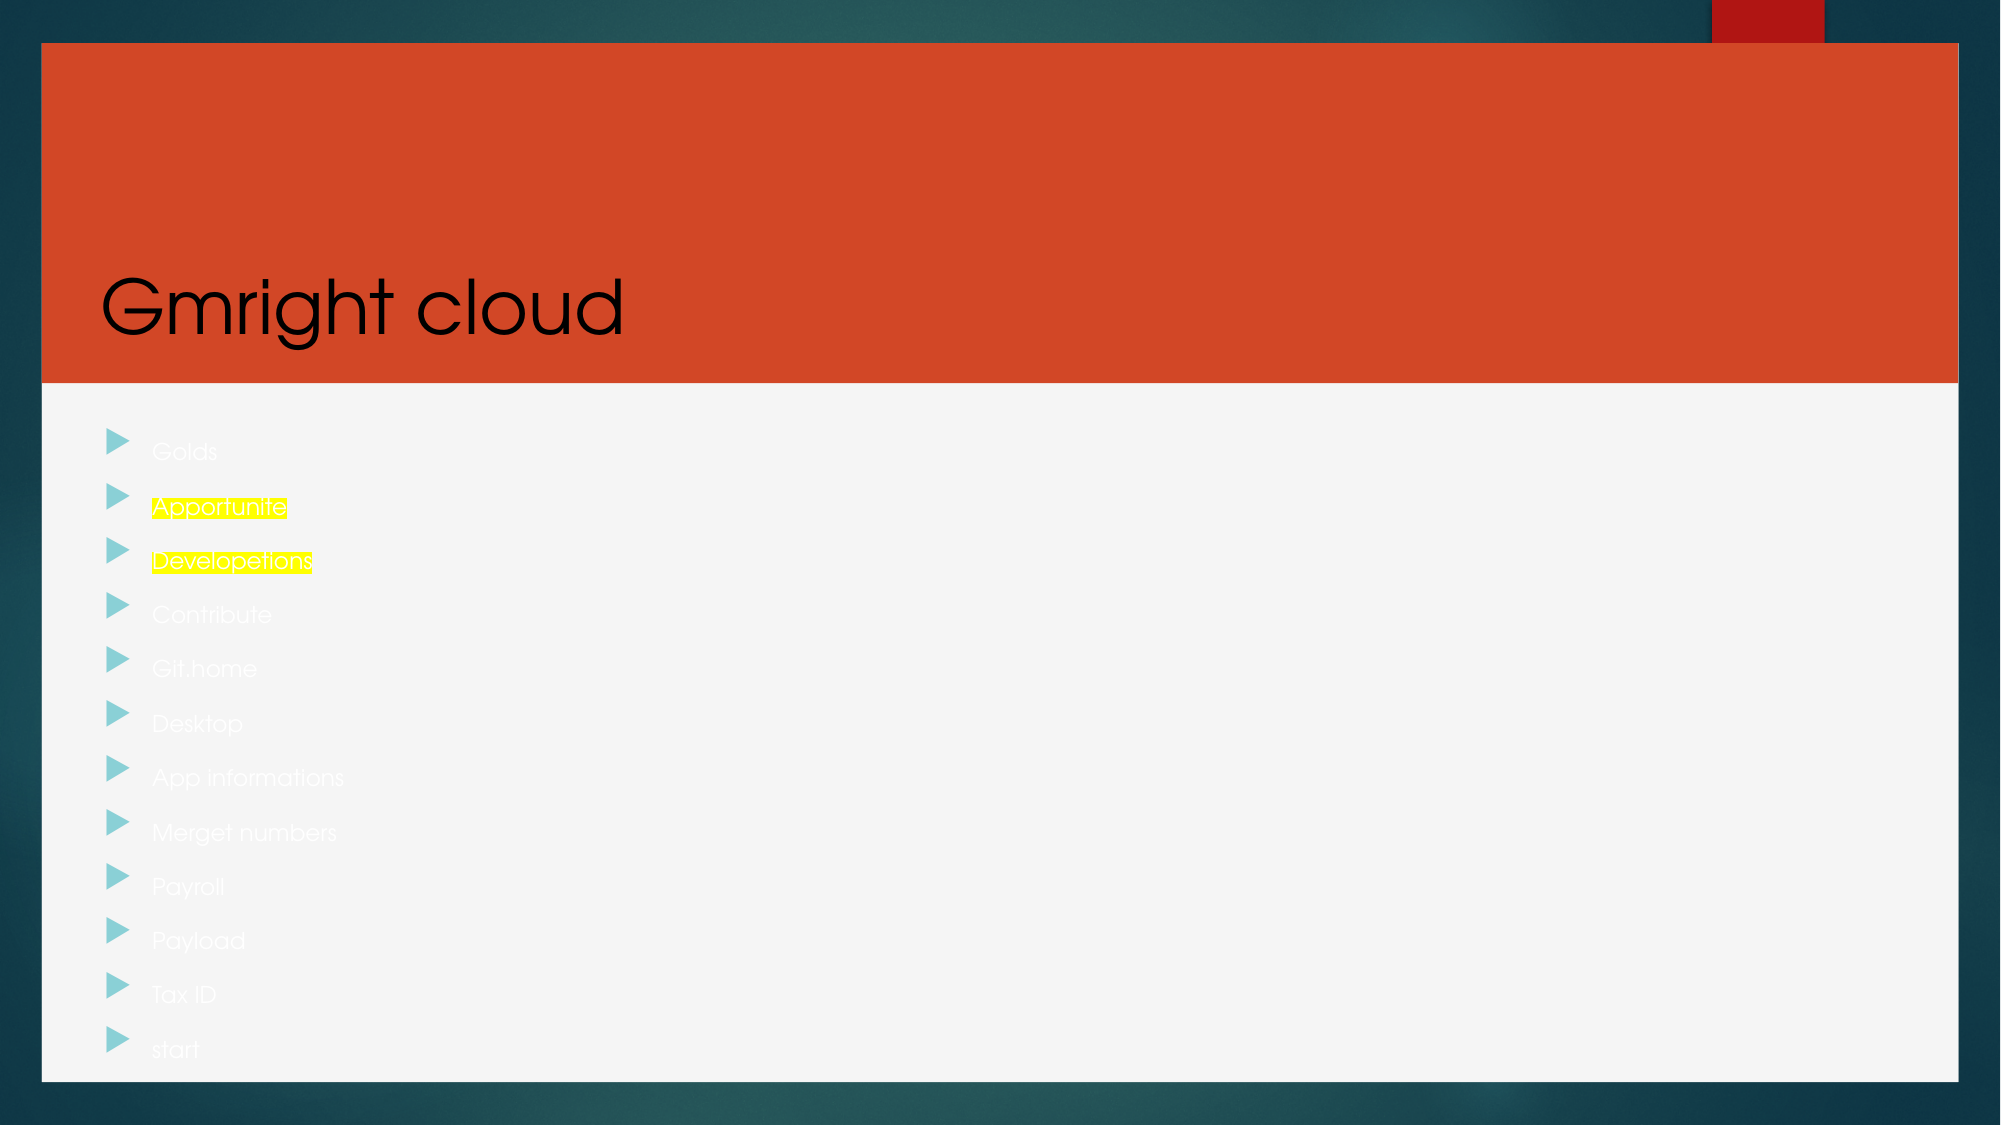

# Gmright cloud
Golds
Apportunite
Developetions
Contribute
Git.home
Desktop
App informations
Merget numbers
Payroll
Payload
Tax ID
start